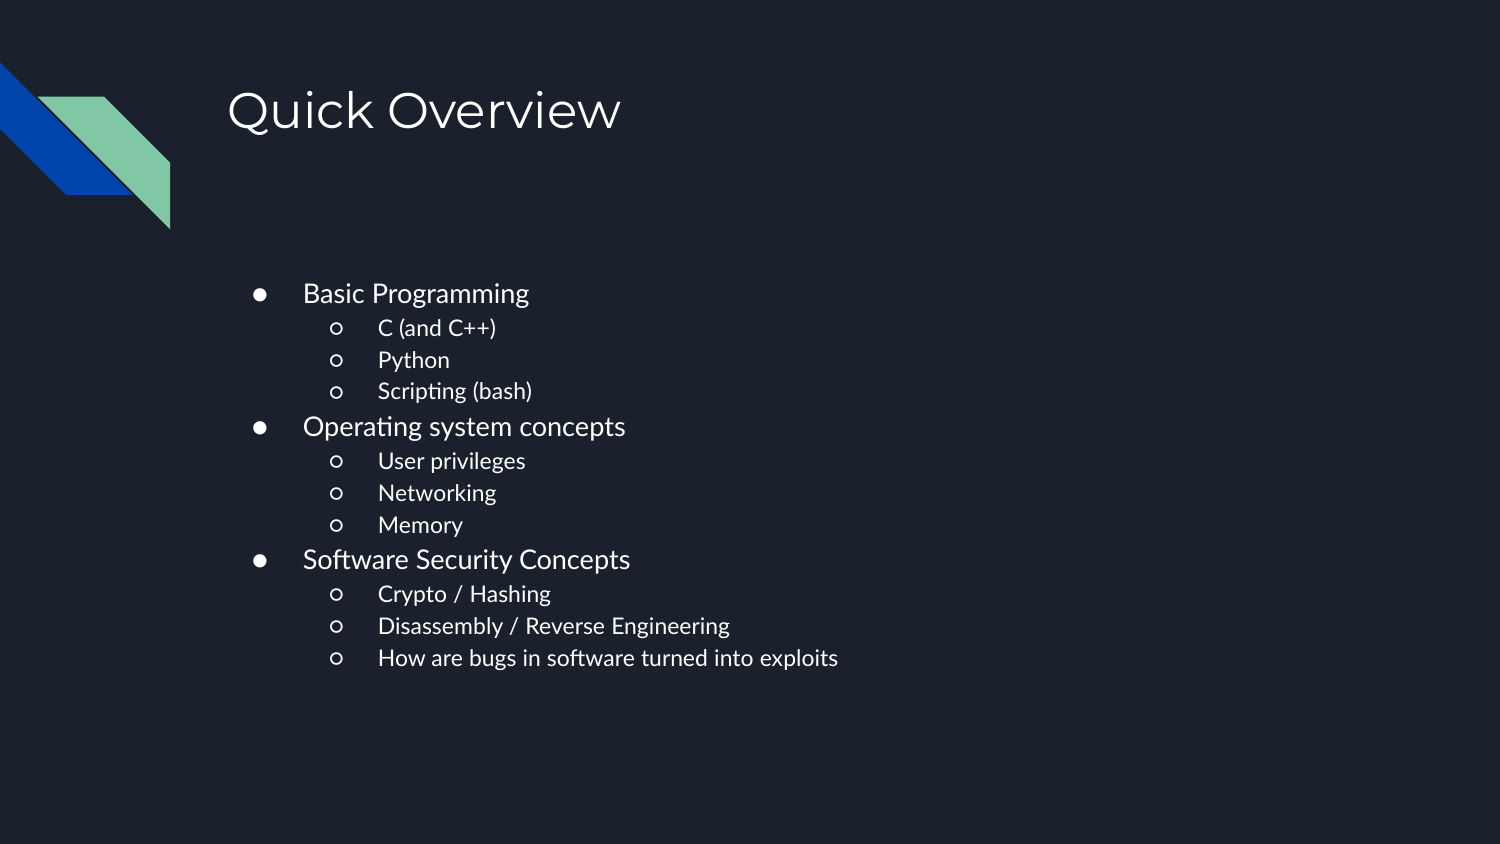

# Quick Overview
Basic Programming
C (and C++)
Python
Scripting (bash)
Operating system concepts
User privileges
Networking
Memory
Software Security Concepts
Crypto / Hashing
Disassembly / Reverse Engineering
How are bugs in software turned into exploits